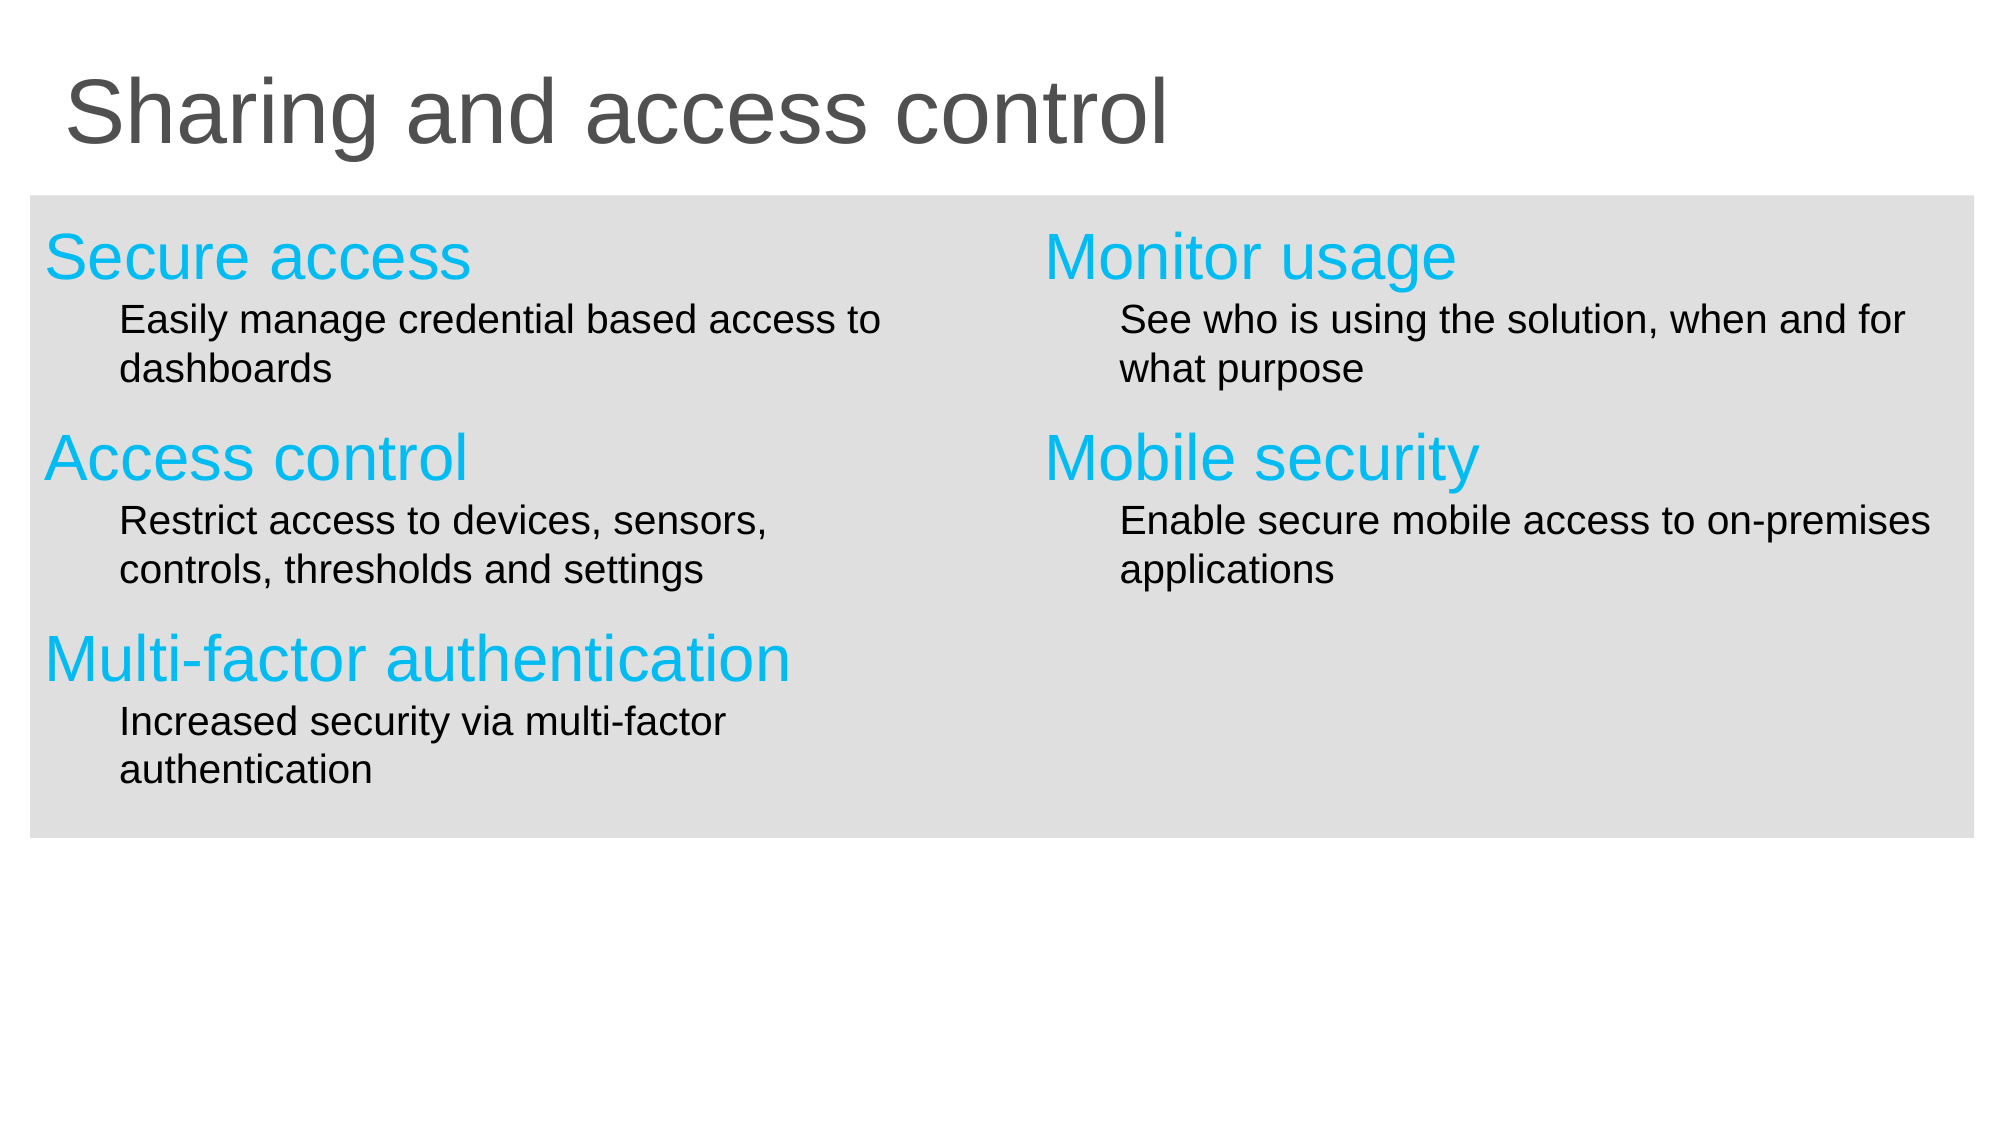

Sharing and access control

Secure access
Easily manage credential based access to dashboards
Access control
Restrict access to devices, sensors, controls, thresholds and settings
Multi-factor authentication
Increased security via multi-factor authentication
Monitor usage
See who is using the solution, when and for what purpose
Mobile security
Enable secure mobile access to on-premises applications